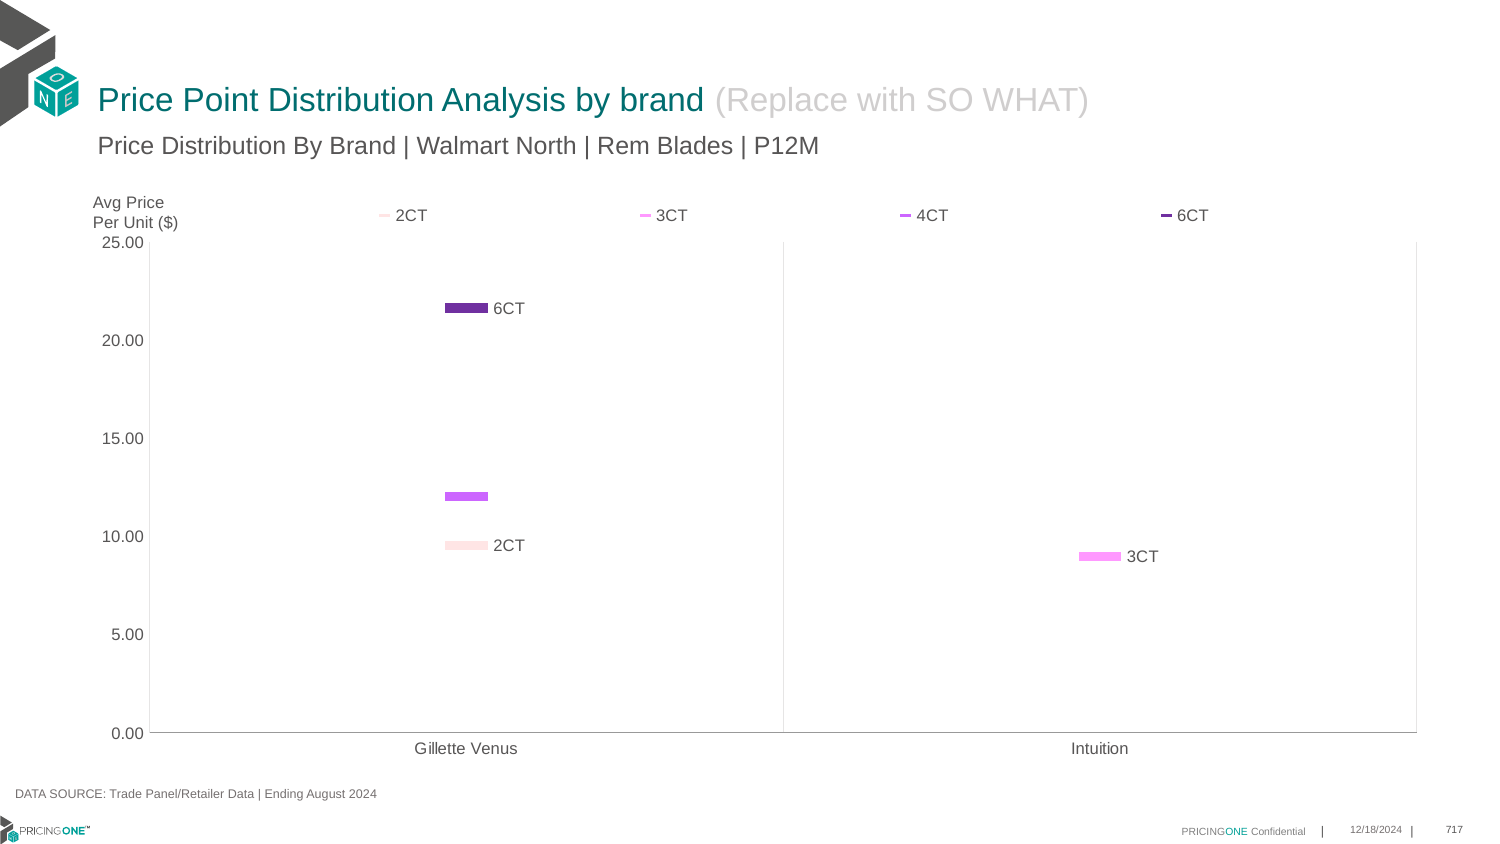

# Price Point Distribution Analysis by brand (Replace with SO WHAT)
Price Distribution By Brand | Walmart North | Rem Blades | P12M

### Chart

| Category | 2CT | 3CT | 4CT | 6CT |
|---|---|---|---|---|
| Gillette Venus | 9.553496154712489 | None | 12.034524395152275 | 21.636810279667422 |
| Intuition | None | 8.990883246740516 | None | None |
Avg Price
Per Unit ($)
DATA SOURCE: Trade Panel/Retailer Data | Ending August 2024
12/18/2024
717